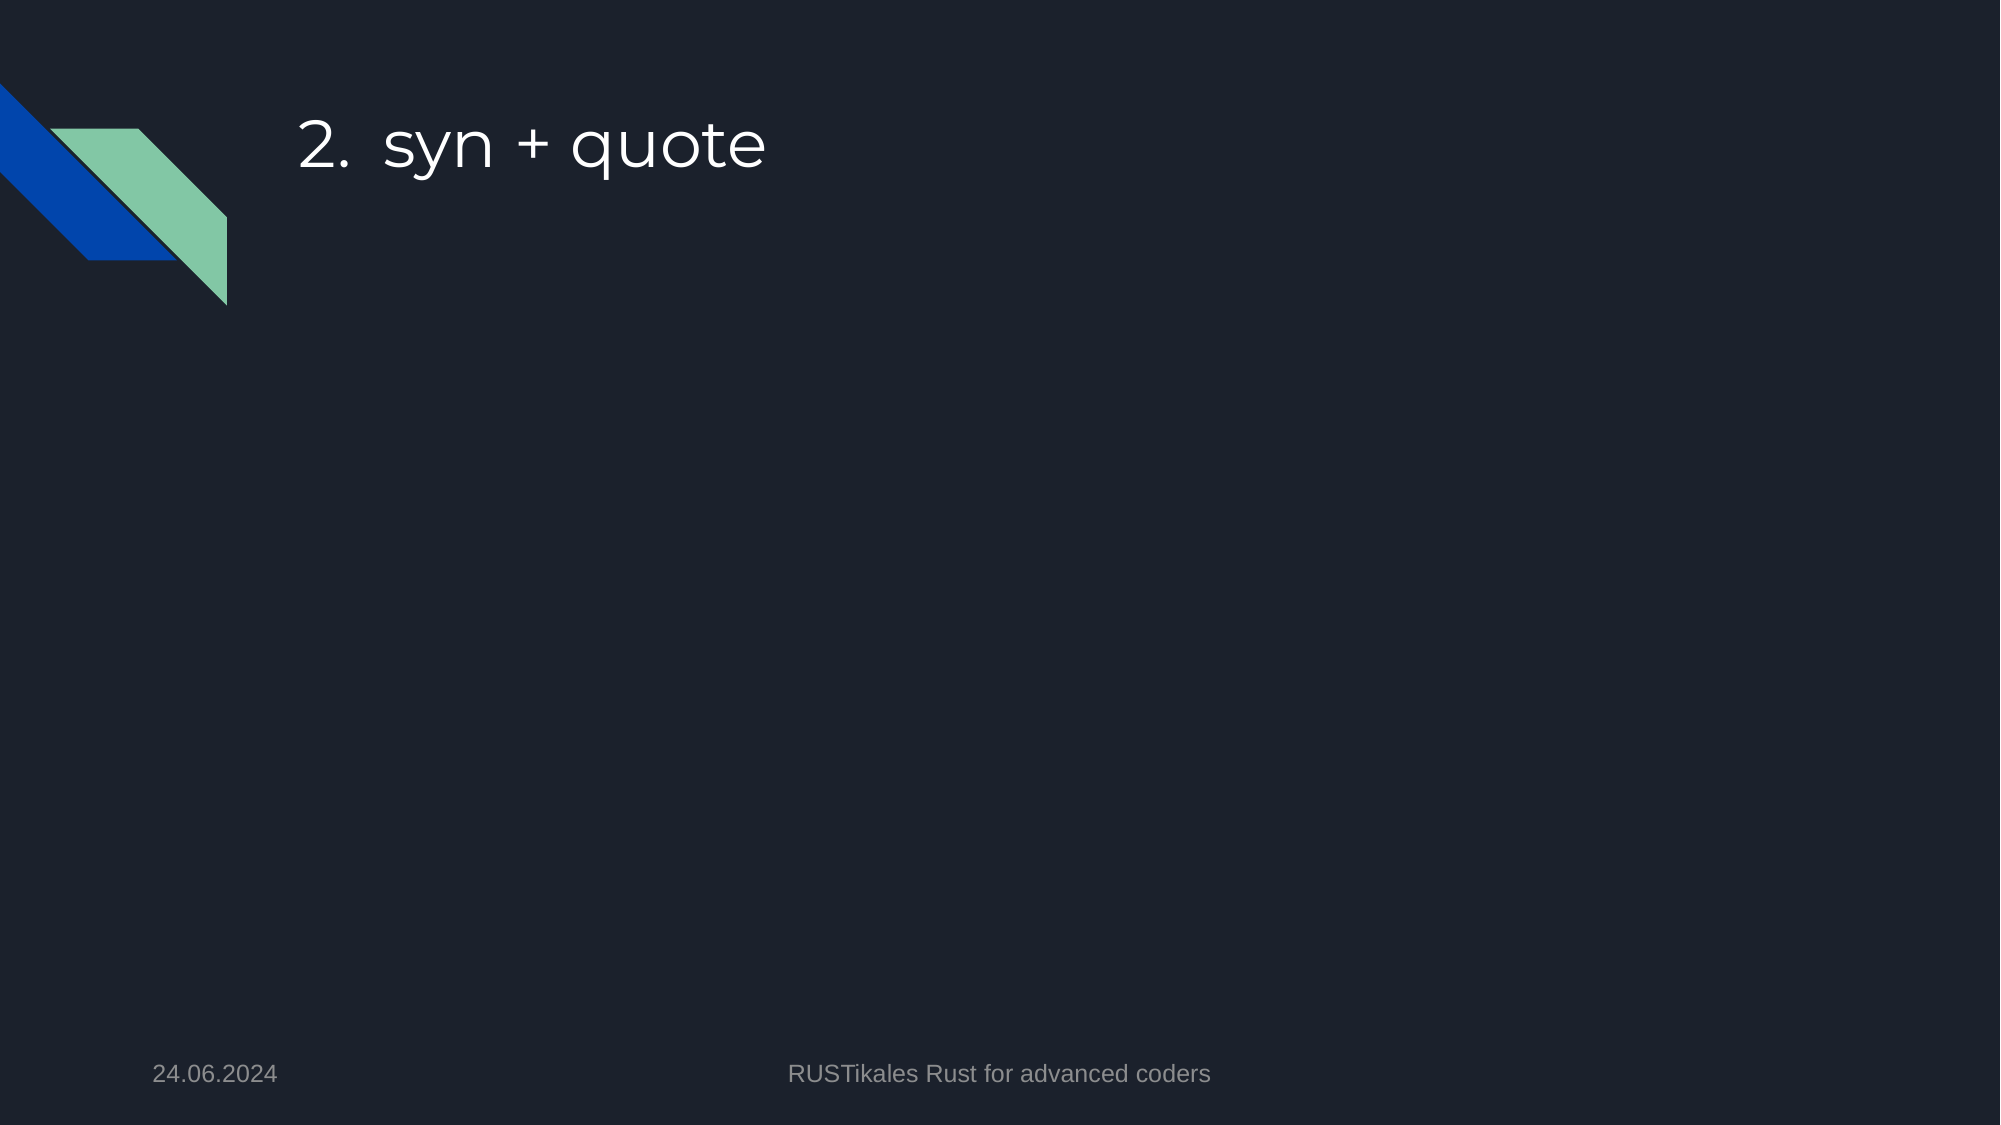

# syn + quote
24.06.2024
RUSTikales Rust for advanced coders